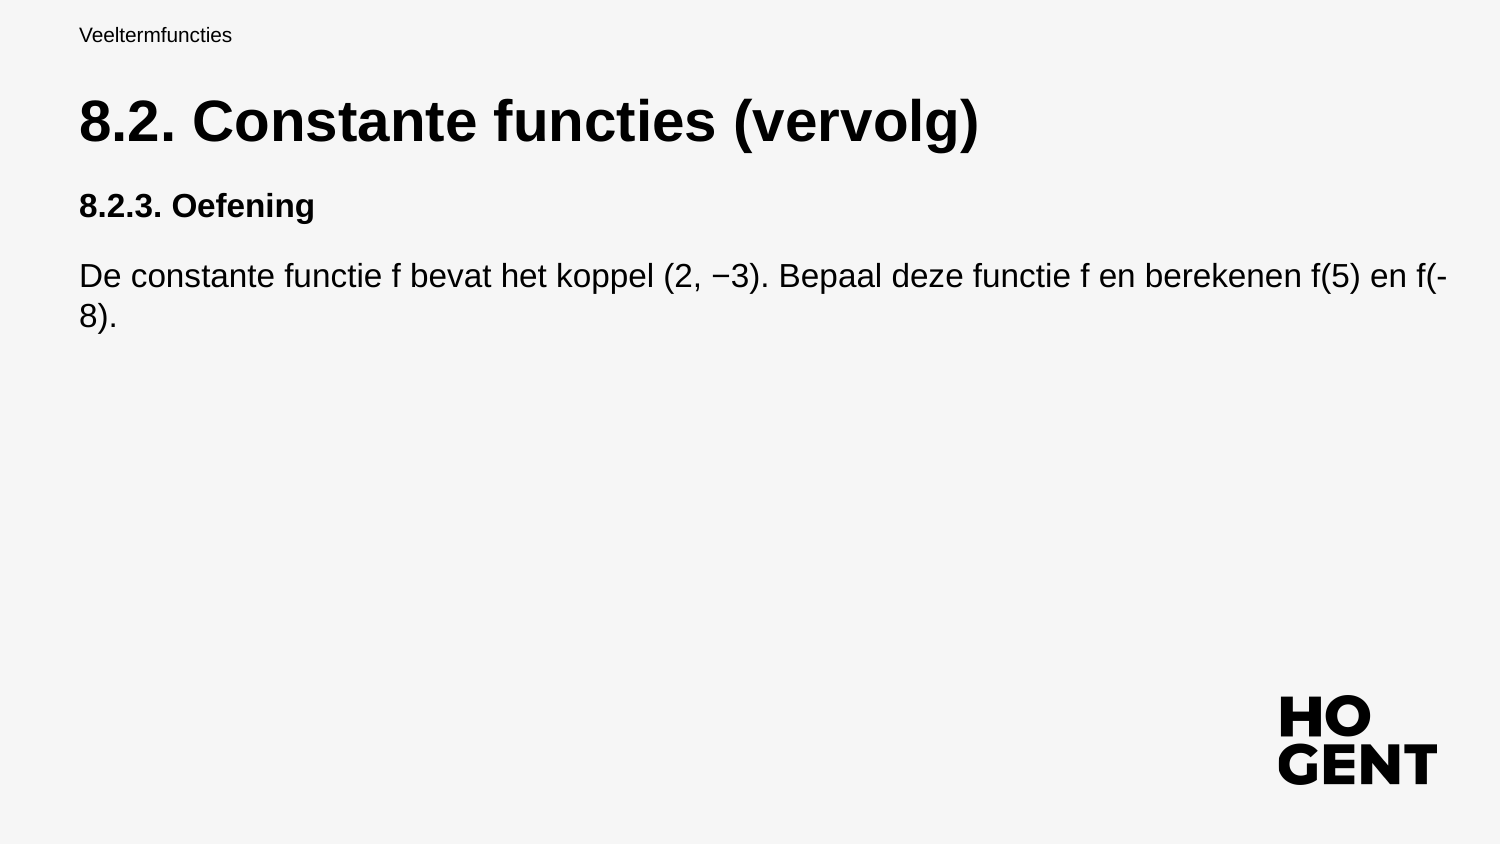

Veeltermfuncties

8.2. Constante functies (vervolg)
8.2.3. Oefening

De constante functie f bevat het koppel (2, −3). Bepaal deze functie f en berekenen f(5) en f(-8).